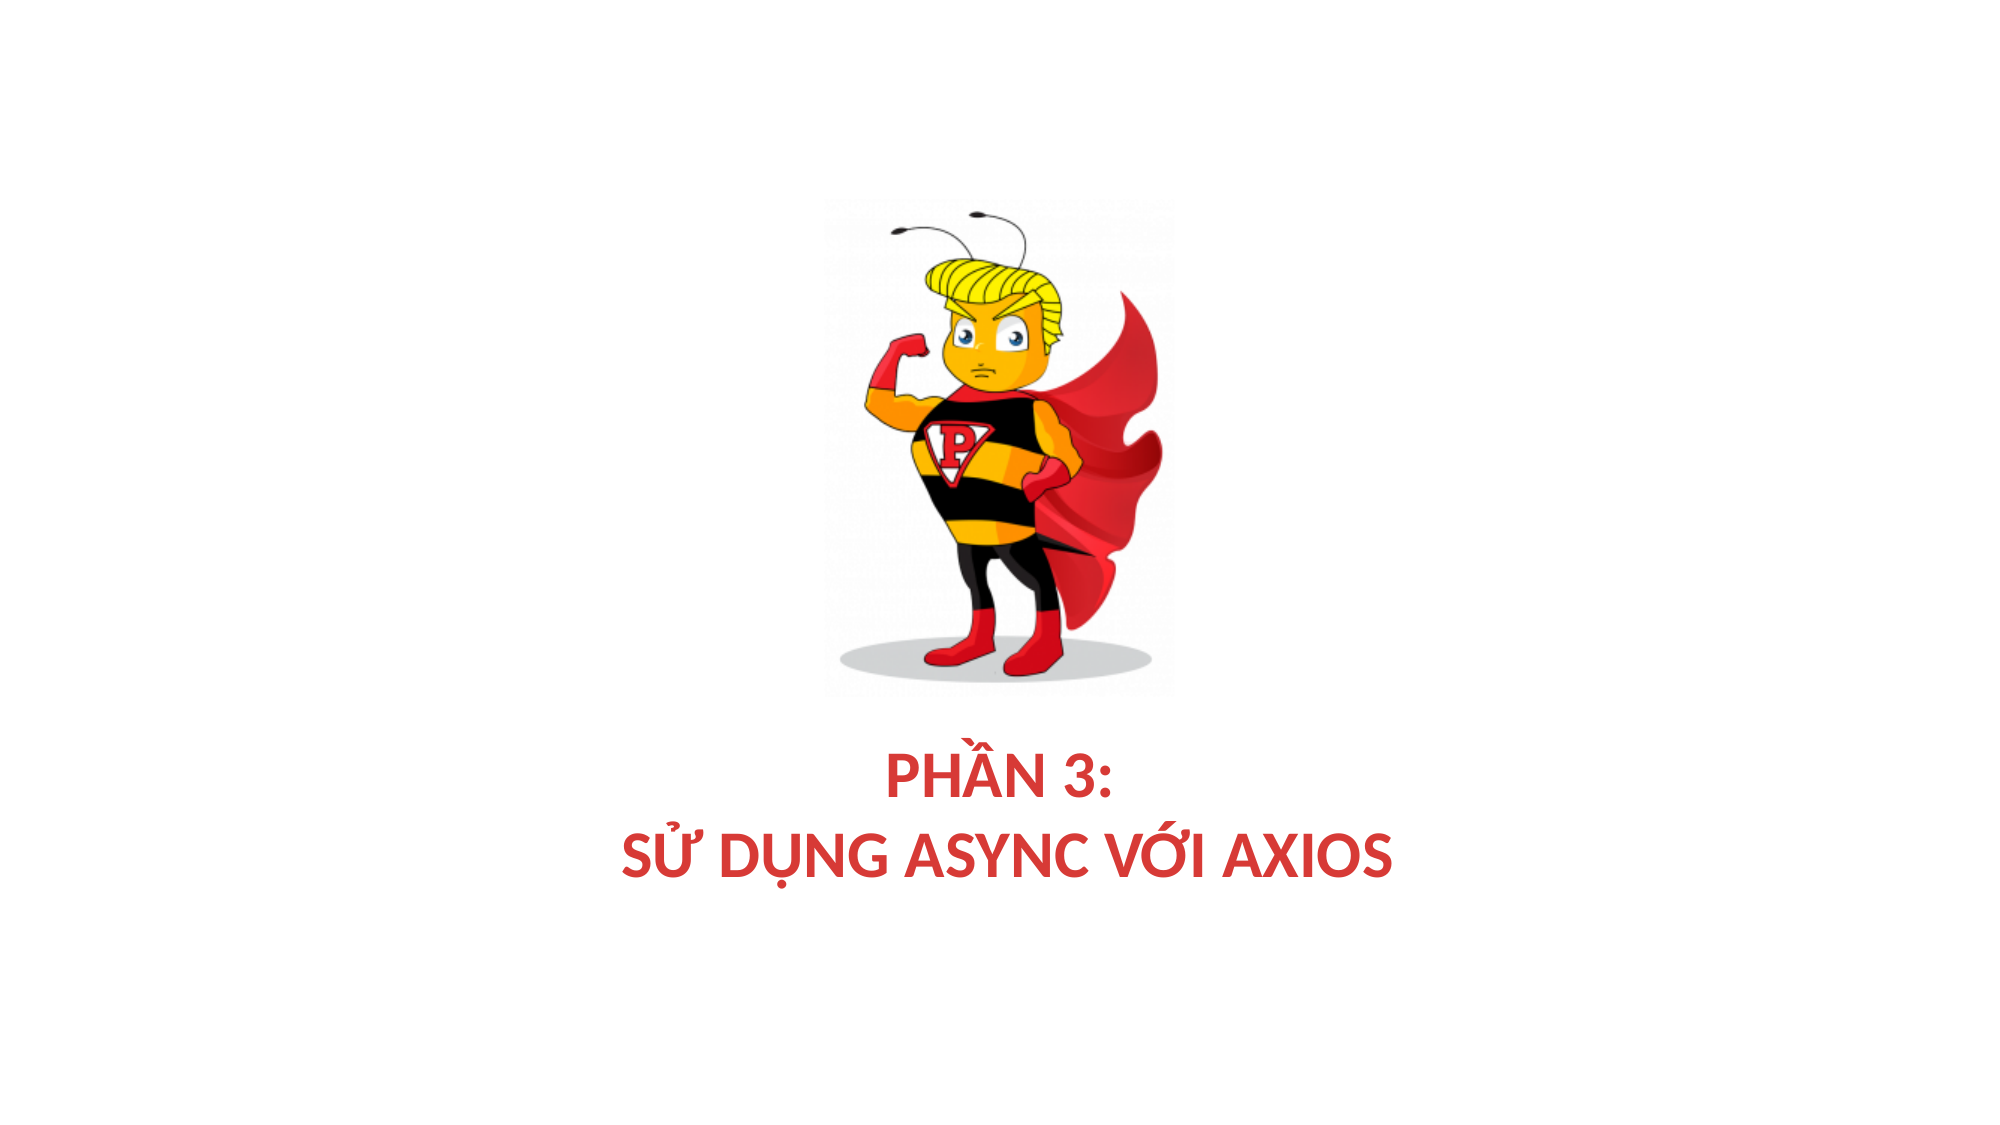

# Phần 3: sử dụng async với axios